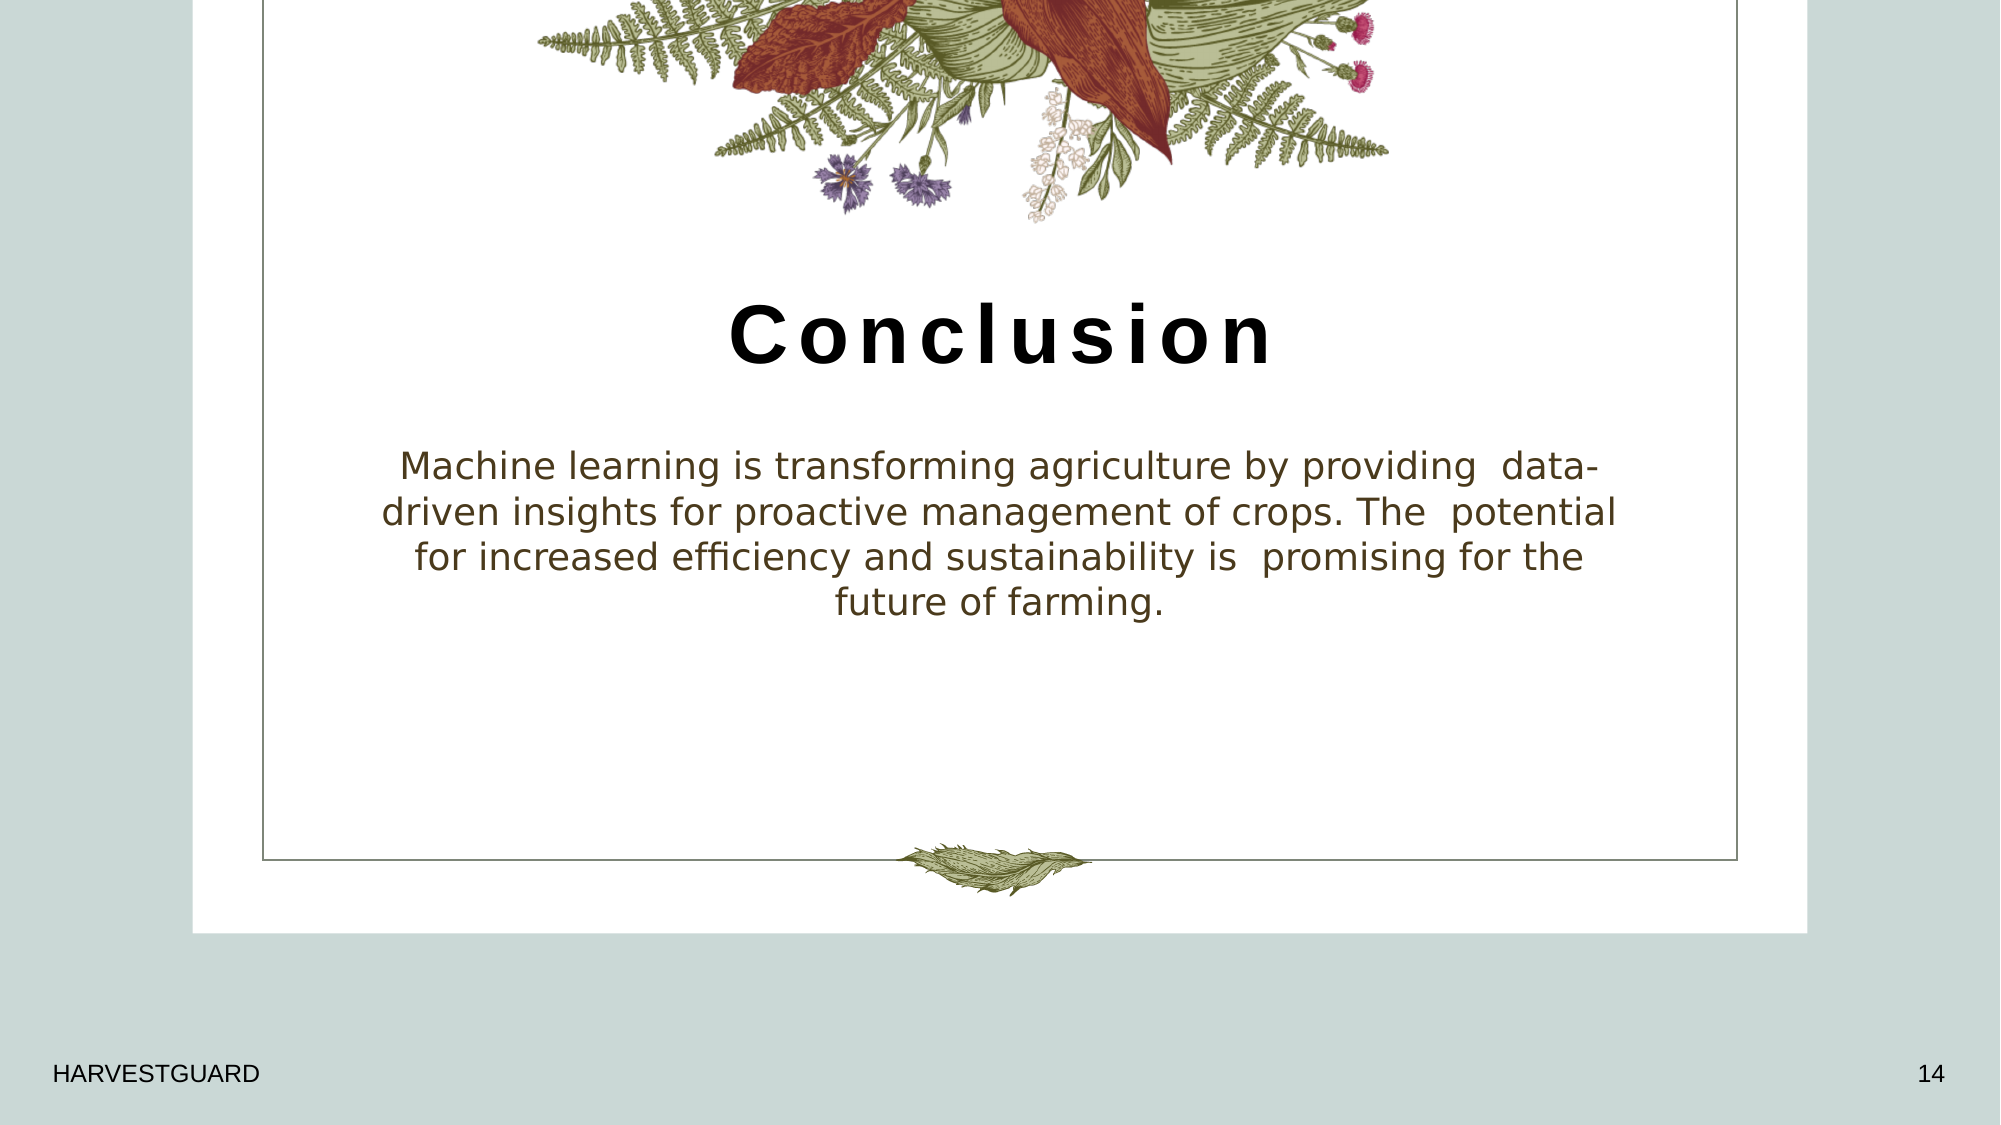

# Conclusion
Machine learning is transforming agriculture by providing  data-driven insights for proactive management of crops. The  potential for increased efﬁciency and sustainability is  promising for the future of farming.

HARVESTGUARD
14